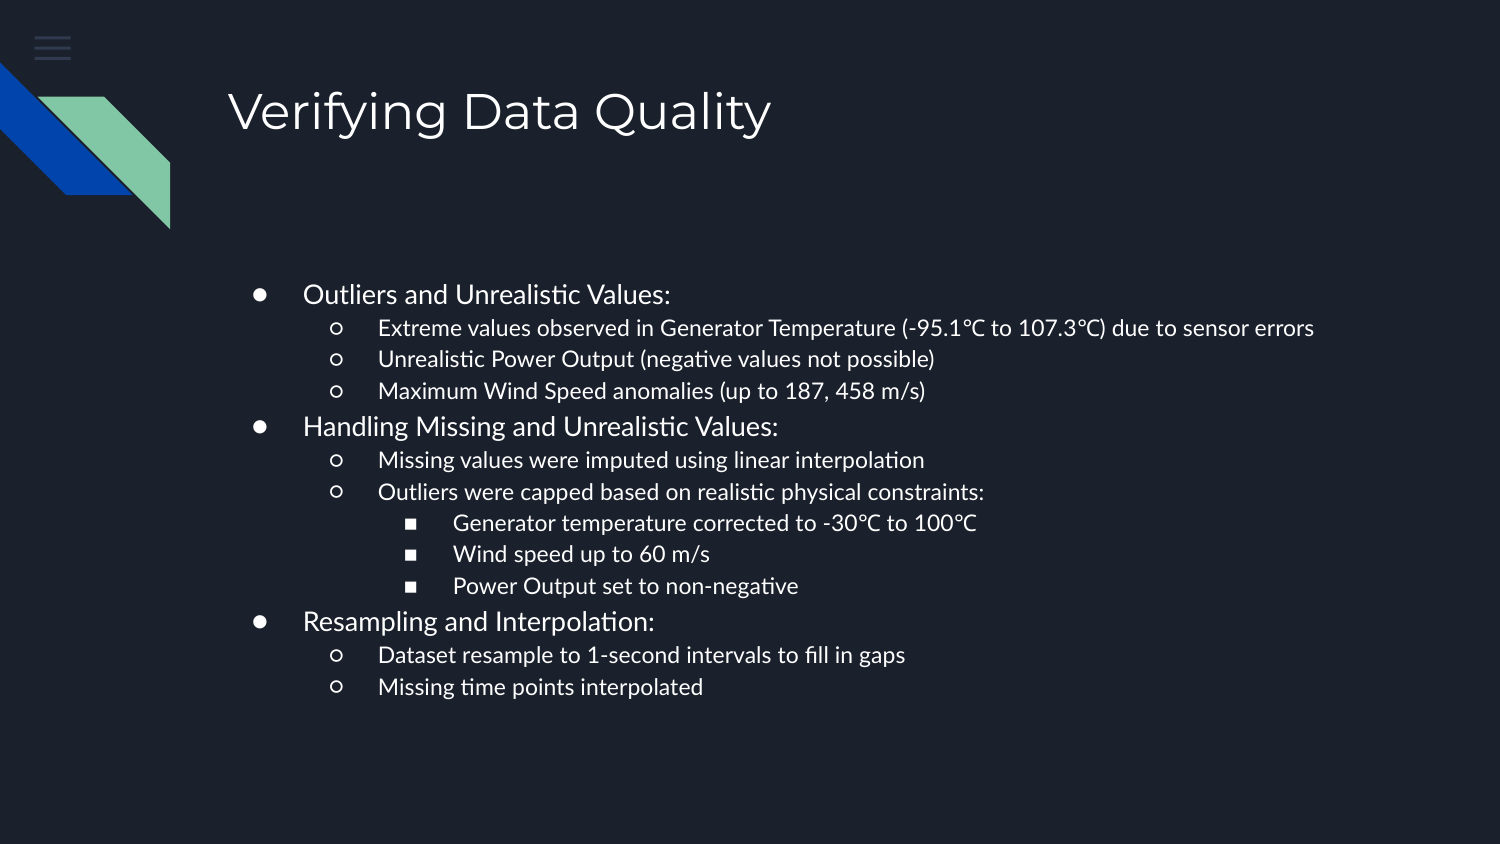

# Verifying Data Quality
Outliers and Unrealistic Values:
Extreme values observed in Generator Temperature (-95.1℃ to 107.3℃) due to sensor errors
Unrealistic Power Output (negative values not possible)
Maximum Wind Speed anomalies (up to 187, 458 m/s)
Handling Missing and Unrealistic Values:
Missing values were imputed using linear interpolation
Outliers were capped based on realistic physical constraints:
Generator temperature corrected to -30℃ to 100℃
Wind speed up to 60 m/s
Power Output set to non-negative
Resampling and Interpolation:
Dataset resample to 1-second intervals to fill in gaps
Missing time points interpolated